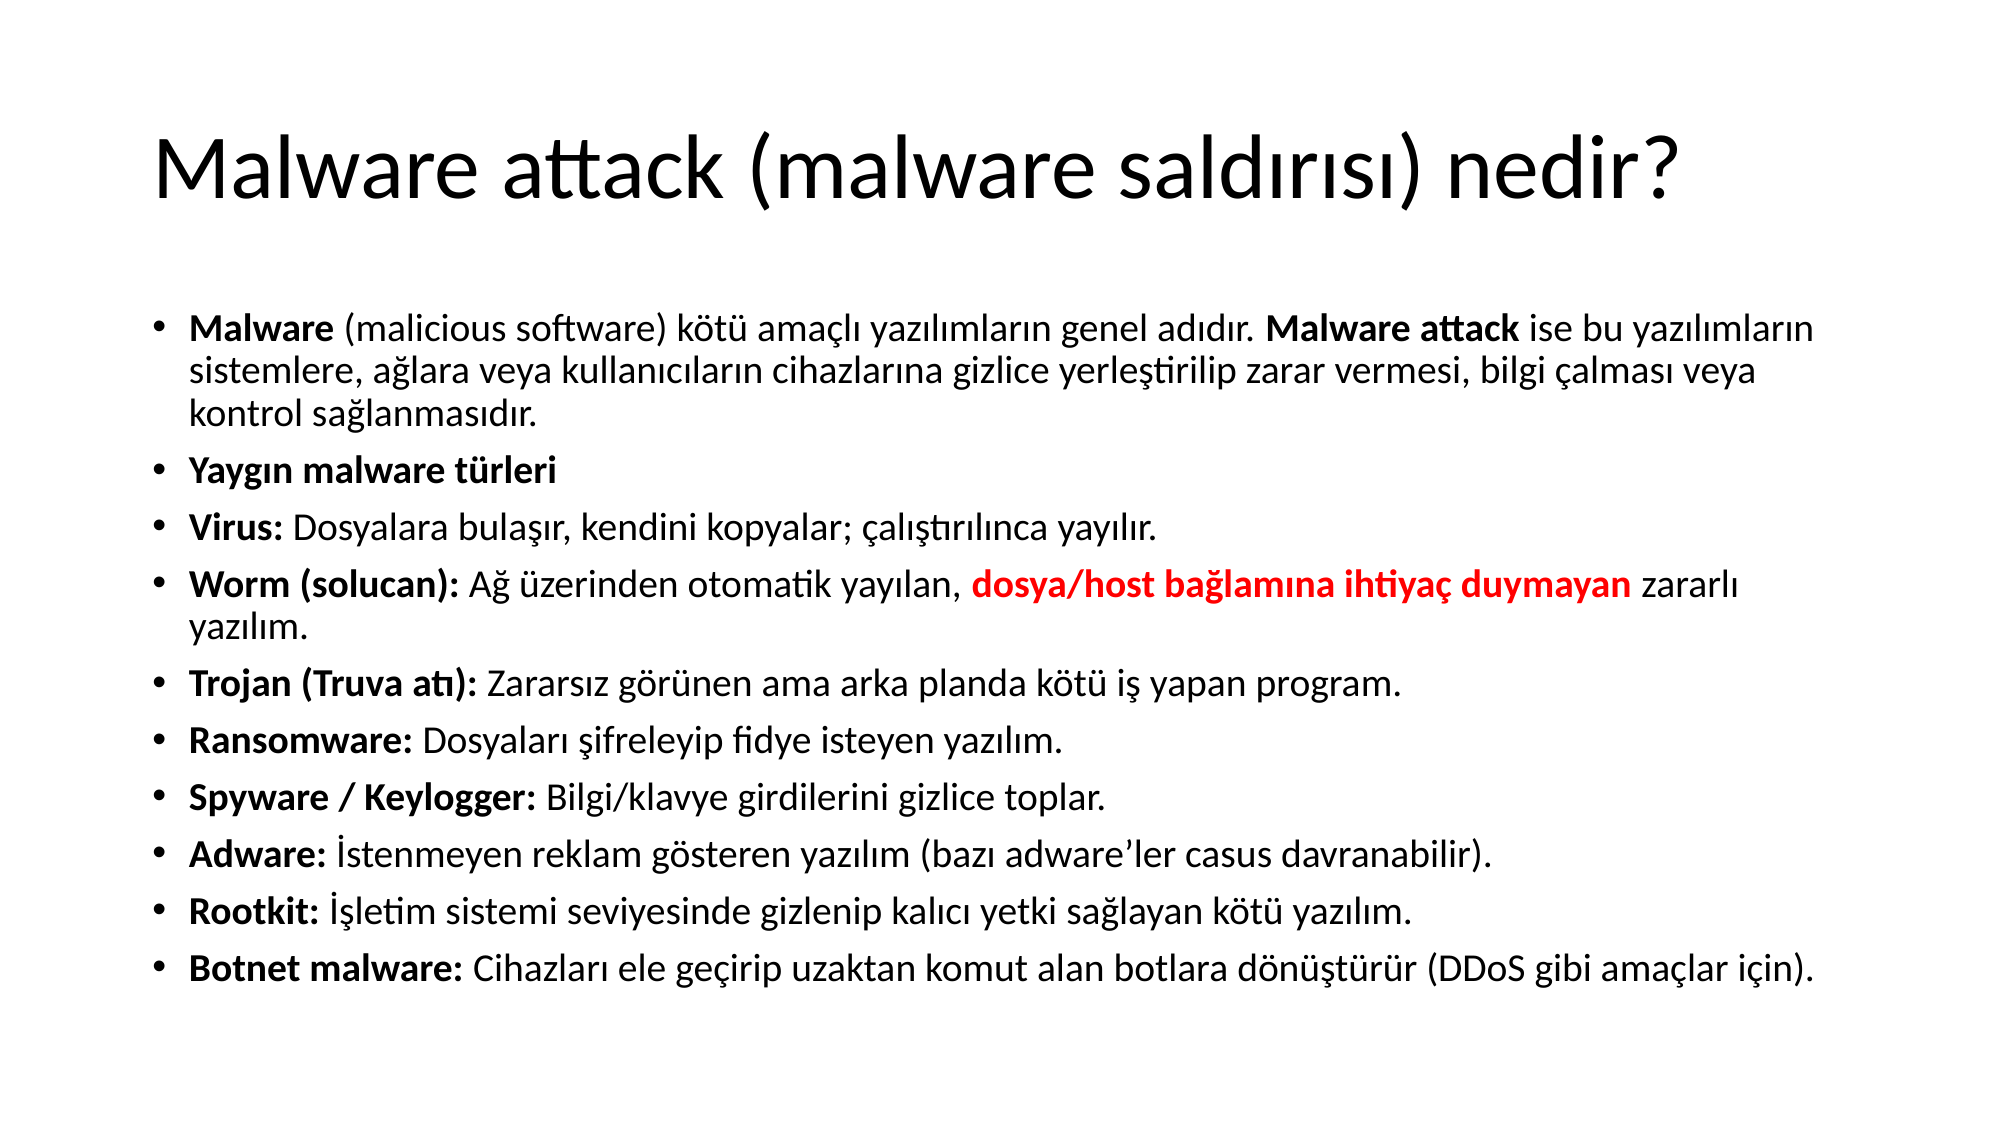

# Malware attack (malware saldırısı) nedir?
Malware (malicious software) kötü amaçlı yazılımların genel adıdır. Malware attack ise bu yazılımların sistemlere, ağlara veya kullanıcıların cihazlarına gizlice yerleştirilip zarar vermesi, bilgi çalması veya kontrol sağlanmasıdır.
Yaygın malware türleri
Virus: Dosyalara bulaşır, kendini kopyalar; çalıştırılınca yayılır.
Worm (solucan): Ağ üzerinden otomatik yayılan, dosya/host bağlamına ihtiyaç duymayan zararlı yazılım.
Trojan (Truva atı): Zararsız görünen ama arka planda kötü iş yapan program.
Ransomware: Dosyaları şifreleyip fidye isteyen yazılım.
Spyware / Keylogger: Bilgi/klavye girdilerini gizlice toplar.
Adware: İstenmeyen reklam gösteren yazılım (bazı adware’ler casus davranabilir).
Rootkit: İşletim sistemi seviyesinde gizlenip kalıcı yetki sağlayan kötü yazılım.
Botnet malware: Cihazları ele geçirip uzaktan komut alan botlara dönüştürür (DDoS gibi amaçlar için).